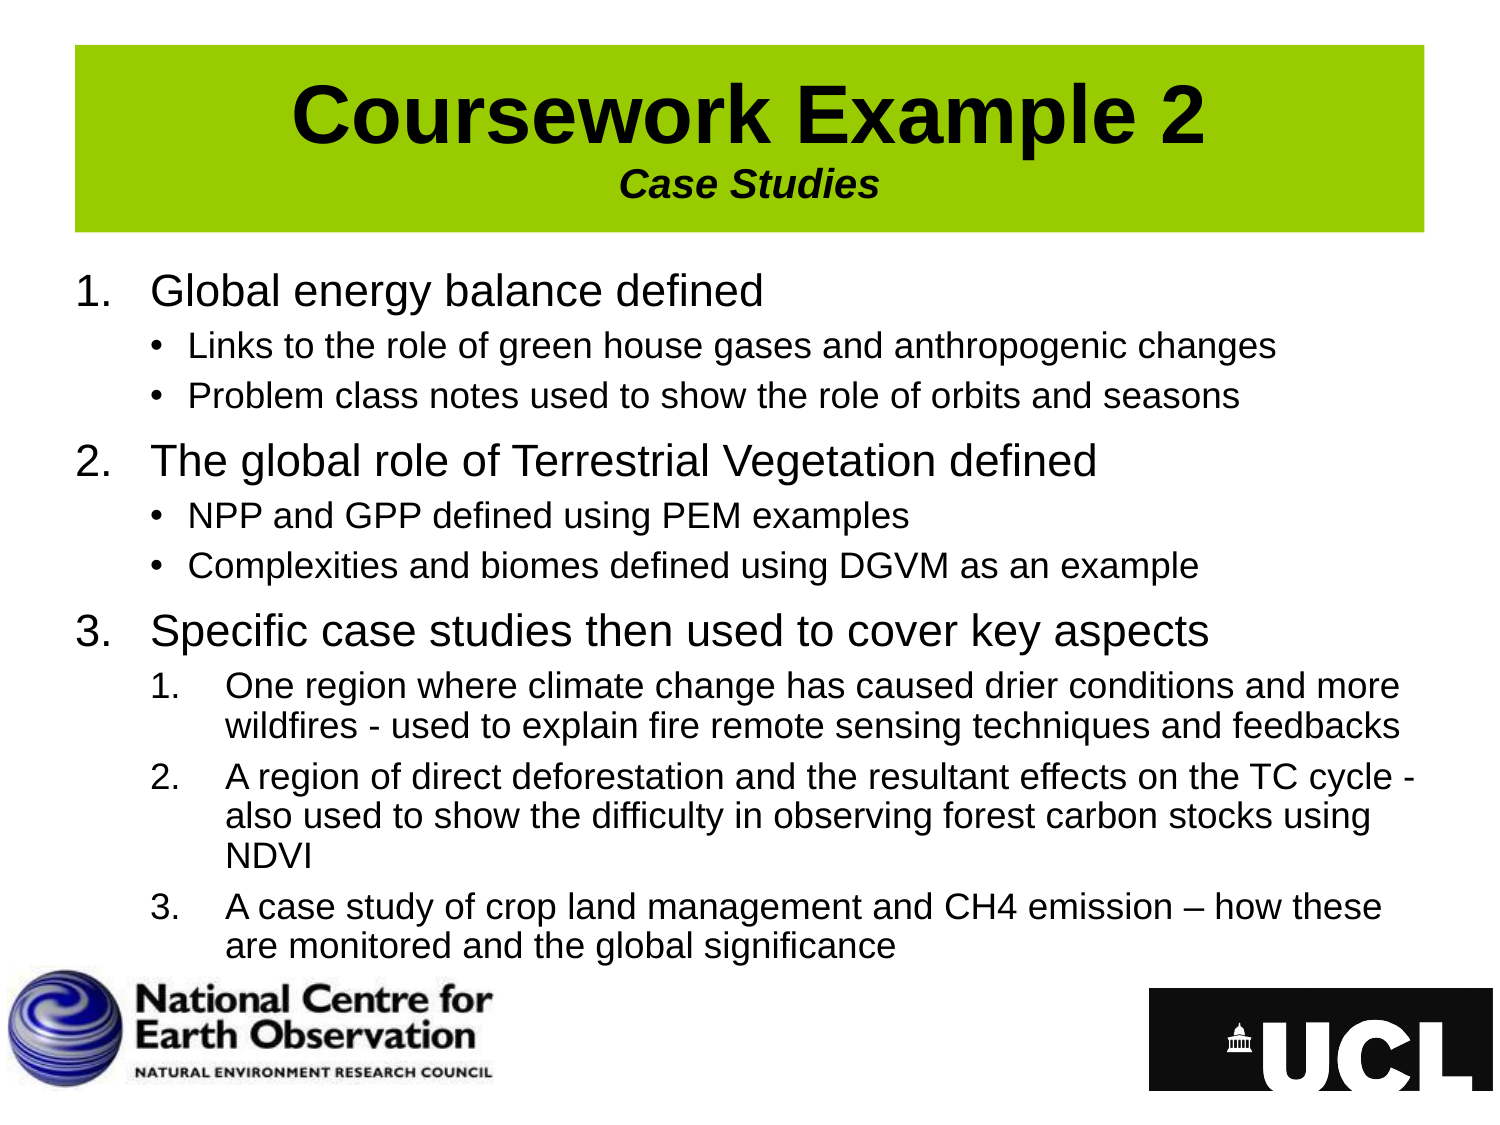

# Coursework Example 2 Case Studies
Global energy balance defined
Links to the role of green house gases and anthropogenic changes
Problem class notes used to show the role of orbits and seasons
The global role of Terrestrial Vegetation defined
NPP and GPP defined using PEM examples
Complexities and biomes defined using DGVM as an example
Specific case studies then used to cover key aspects
One region where climate change has caused drier conditions and more wildfires - used to explain fire remote sensing techniques and feedbacks
A region of direct deforestation and the resultant effects on the TC cycle - also used to show the difficulty in observing forest carbon stocks using NDVI
A case study of crop land management and CH4 emission – how these are monitored and the global significance